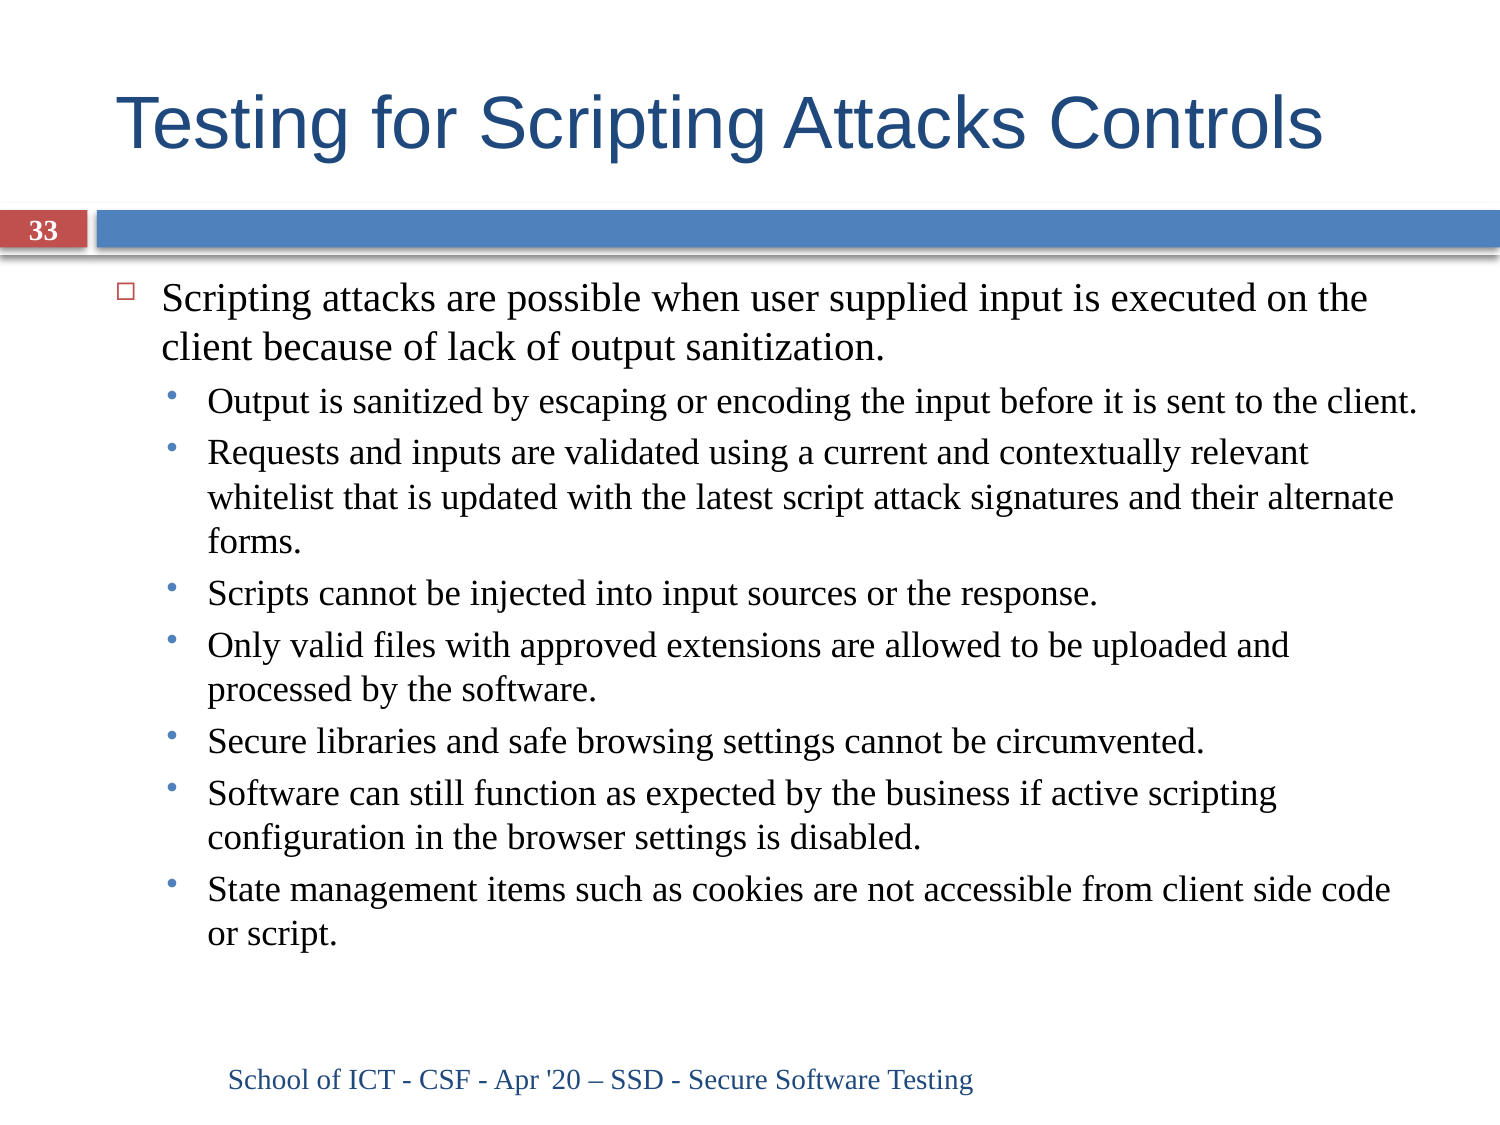

# Testing for Scripting Attacks Controls
33
Scripting attacks are possible when user supplied input is executed on the client because of lack of output sanitization.
Output is sanitized by escaping or encoding the input before it is sent to the client.
Requests and inputs are validated using a current and contextually relevant whitelist that is updated with the latest script attack signatures and their alternate forms.
Scripts cannot be injected into input sources or the response.
Only valid files with approved extensions are allowed to be uploaded and processed by the software.
Secure libraries and safe browsing settings cannot be circumvented.
Software can still function as expected by the business if active scripting configuration in the browser settings is disabled.
State management items such as cookies are not accessible from client side code or script.
School of ICT - CSF - Apr '20 – SSD - Secure Software Testing